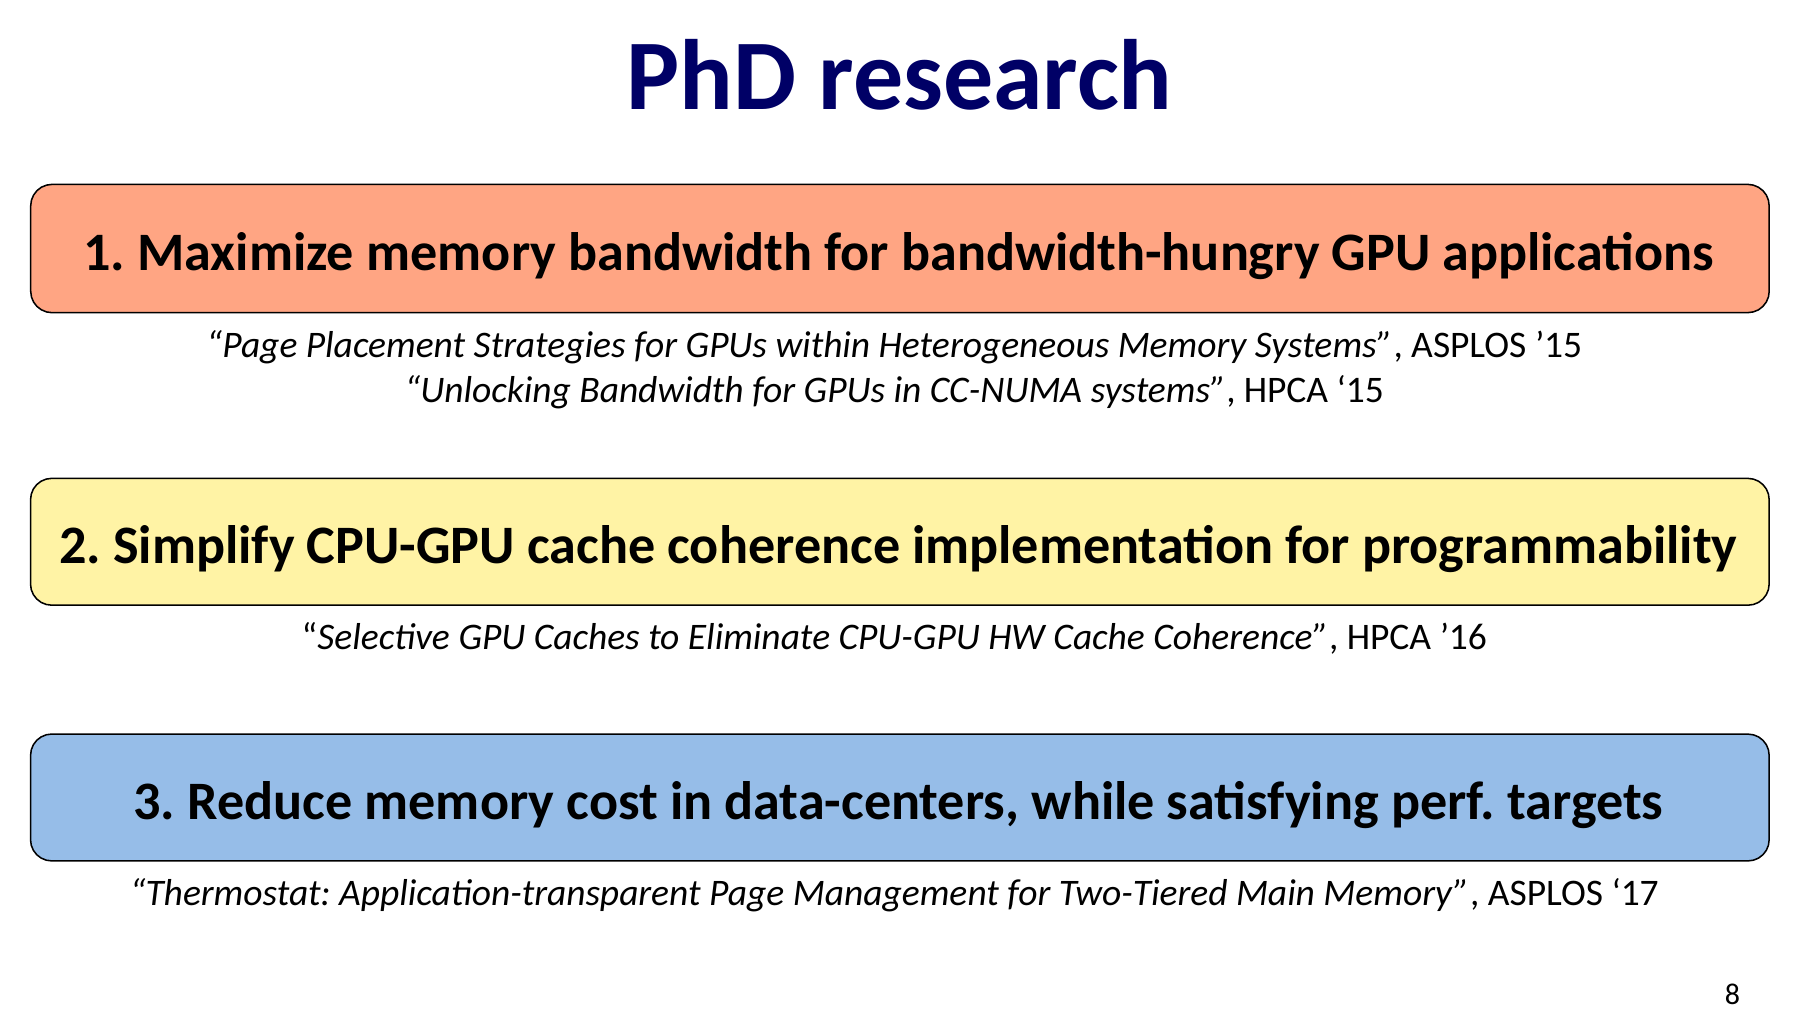

# PhD research
1. Maximize memory bandwidth for bandwidth-hungry GPU applications
“Page Placement Strategies for GPUs within Heterogeneous Memory Systems”, ASPLOS ’15
“Unlocking Bandwidth for GPUs in CC-NUMA systems”, HPCA ‘15
2. Simplify CPU-GPU cache coherence implementation for programmability
“Selective GPU Caches to Eliminate CPU-GPU HW Cache Coherence”, HPCA ’16
3. Reduce memory cost in data-centers, while satisfying perf. targets
“Thermostat: Application-transparent Page Management for Two-Tiered Main Memory”, ASPLOS ‘17
8